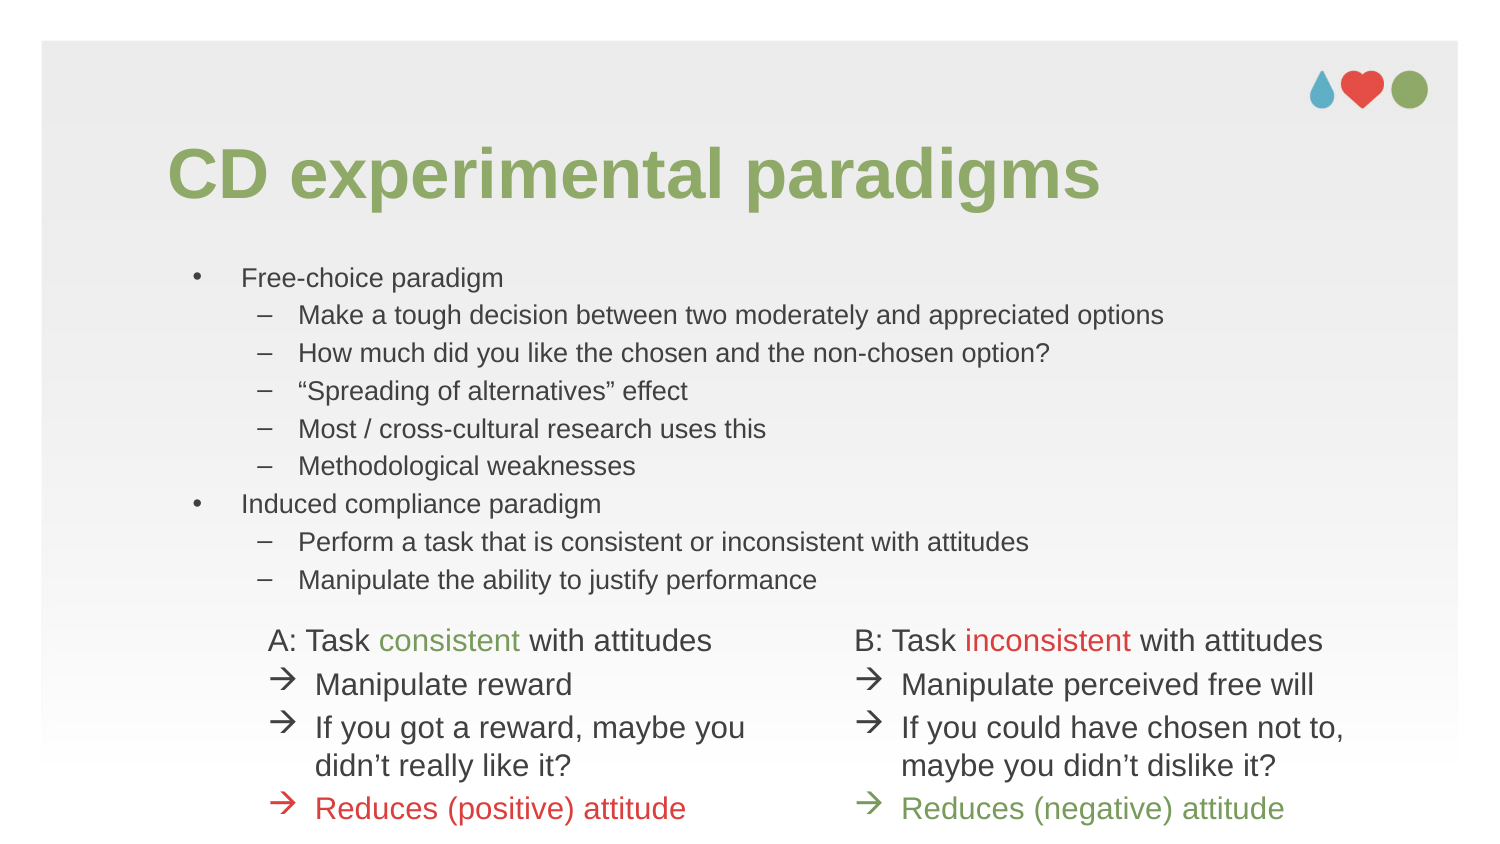

University of Bergen
# CD experimental paradigms
Free-choice paradigm
Make a tough decision between two moderately and appreciated options
How much did you like the chosen and the non-chosen option?
“Spreading of alternatives” effect
Most / cross-cultural research uses this
Methodological weaknesses
Induced compliance paradigm
Perform a task that is consistent or inconsistent with attitudes
Manipulate the ability to justify performance
A: Task consistent with attitudes
Manipulate reward
If you got a reward, maybe you didn’t really like it?
Reduces (positive) attitude

B: Task inconsistent with attitudes
Manipulate perceived free will
If you could have chosen not to, maybe you didn’t dislike it?
Reduces (negative) attitude